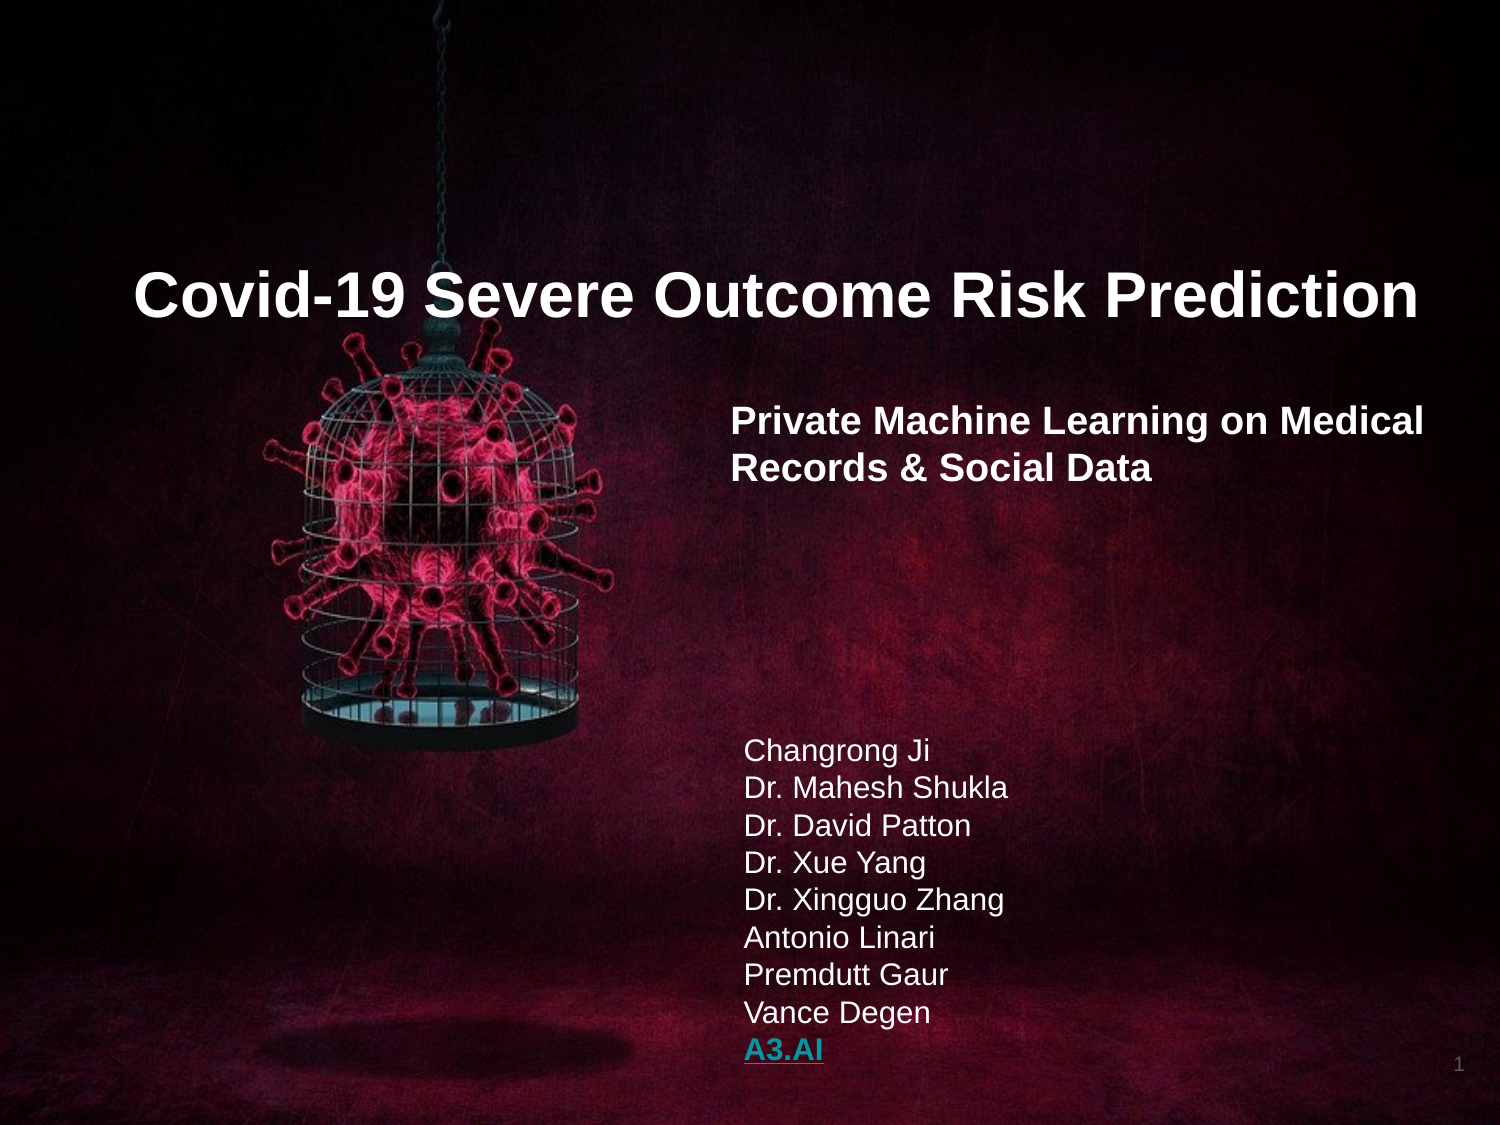

Covid-19 Severe Outcome Risk Prediction
Private Machine Learning on Medical Records & Social Data

Changrong Ji
Dr. Mahesh Shukla
Dr. David Patton
Dr. Xue Yang
Dr. Xingguo Zhang
Antonio Linari
Premdutt Gaur
Vance Degen
A3.AI
1